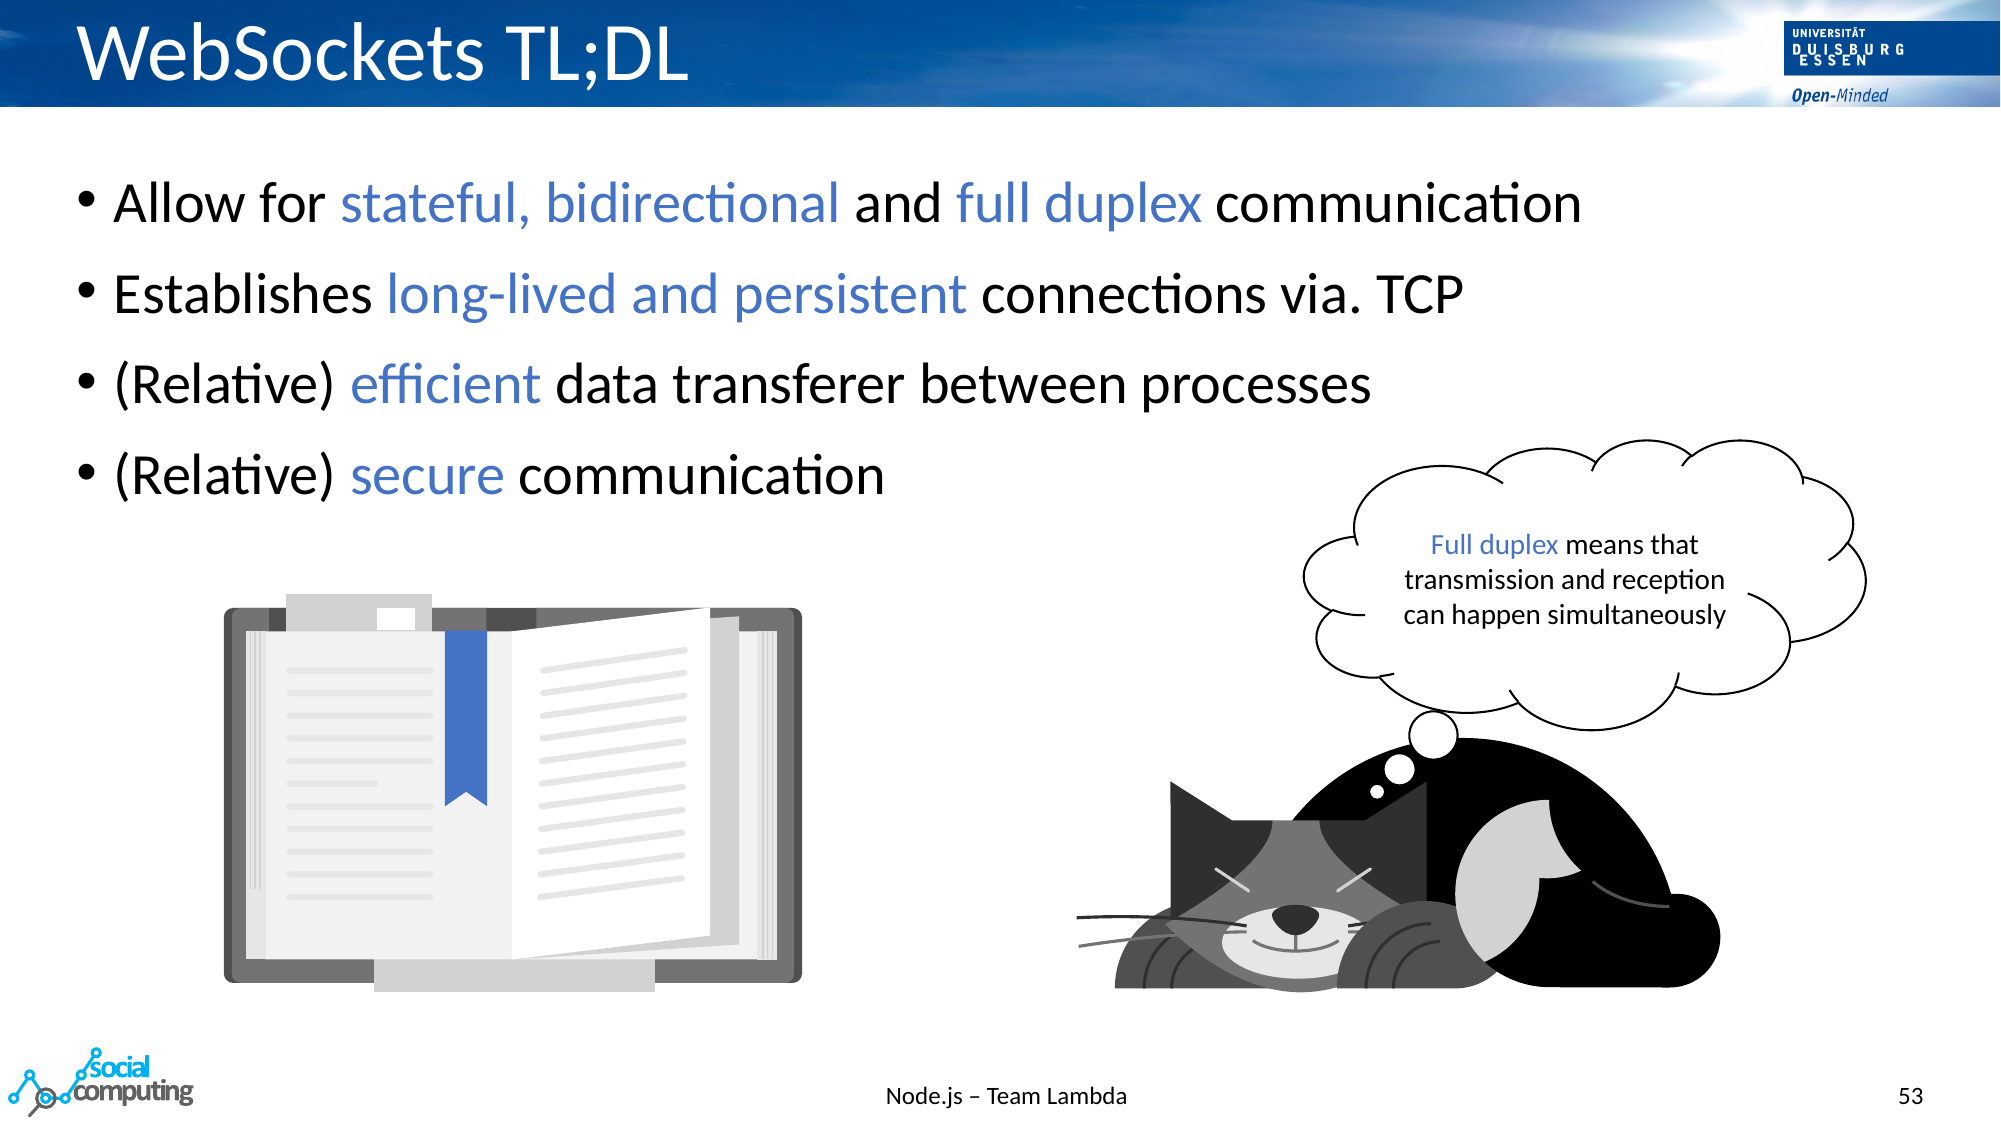

# WebSockets TL;DL
Allow for stateful, bidirectional and full duplex communication
Establishes long-lived and persistent connections via. TCP
(Relative) efficient data transferer between processes
(Relative) secure communication
Full duplex means that transmission and reception can happen simultaneously

Node.js – Team Lambda
53